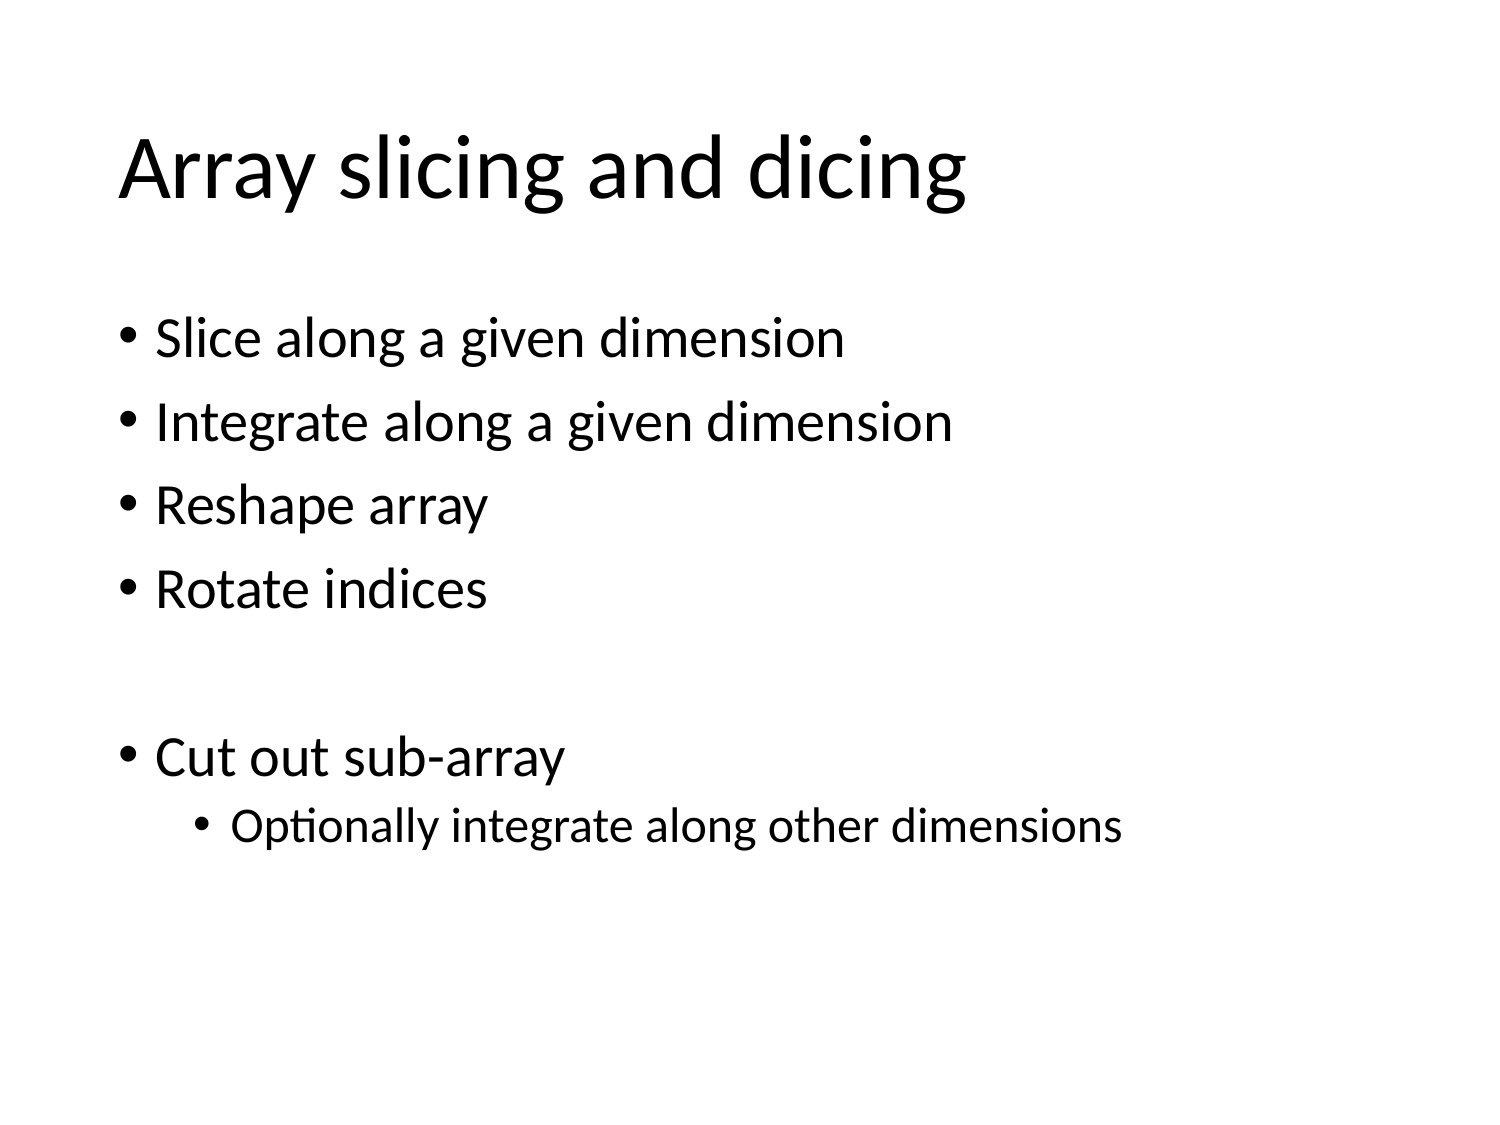

# Array slicing and dicing
Slice along a given dimension
Integrate along a given dimension
Reshape array
Rotate indices

Cut out sub-array
Optionally integrate along other dimensions